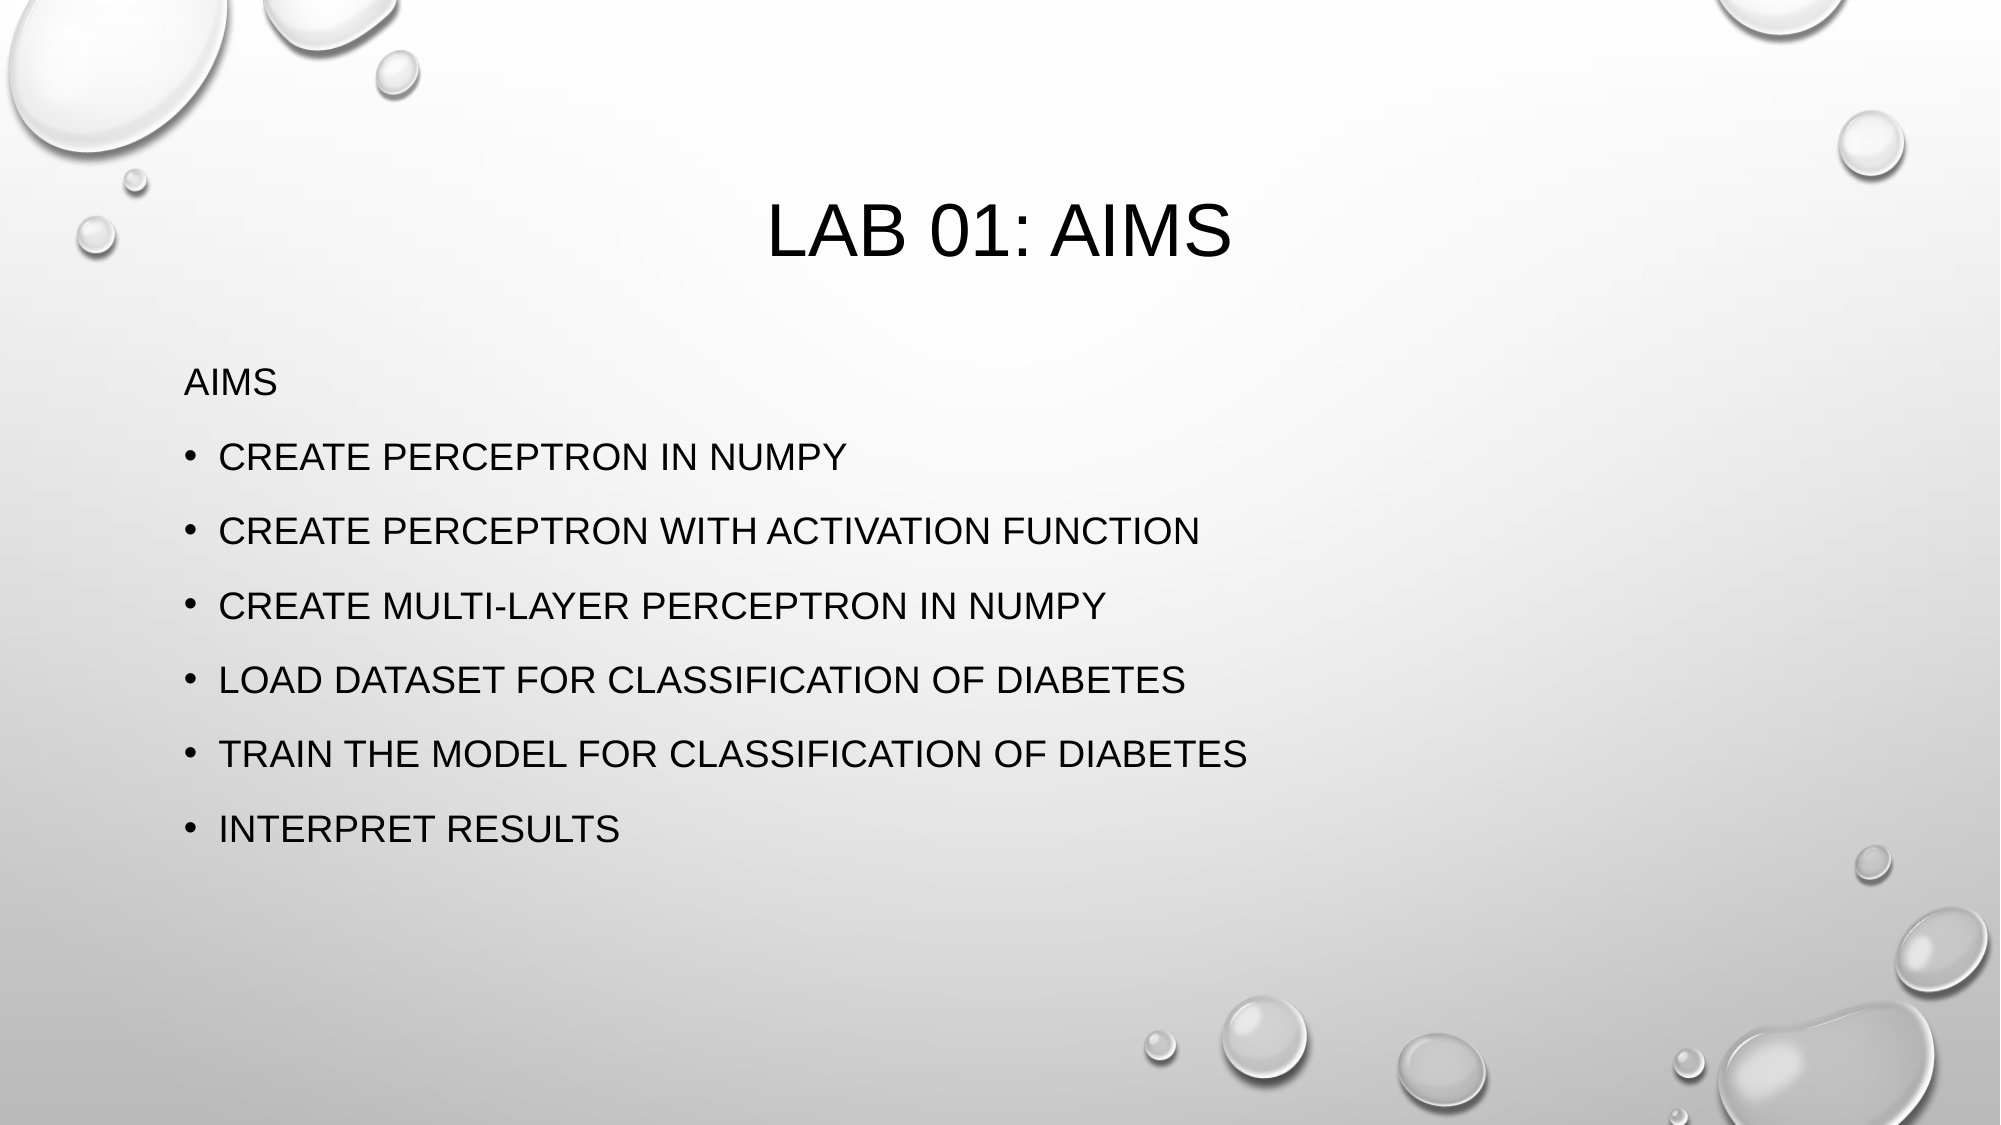

# Lab 01: aims
Aims
Create perceptron in numpy
Create perceptron with activation function
Create multi-layer perceptron in numpy
Load dataset for classification of diabetes
Train the model for classification of diabetes
Interpret results